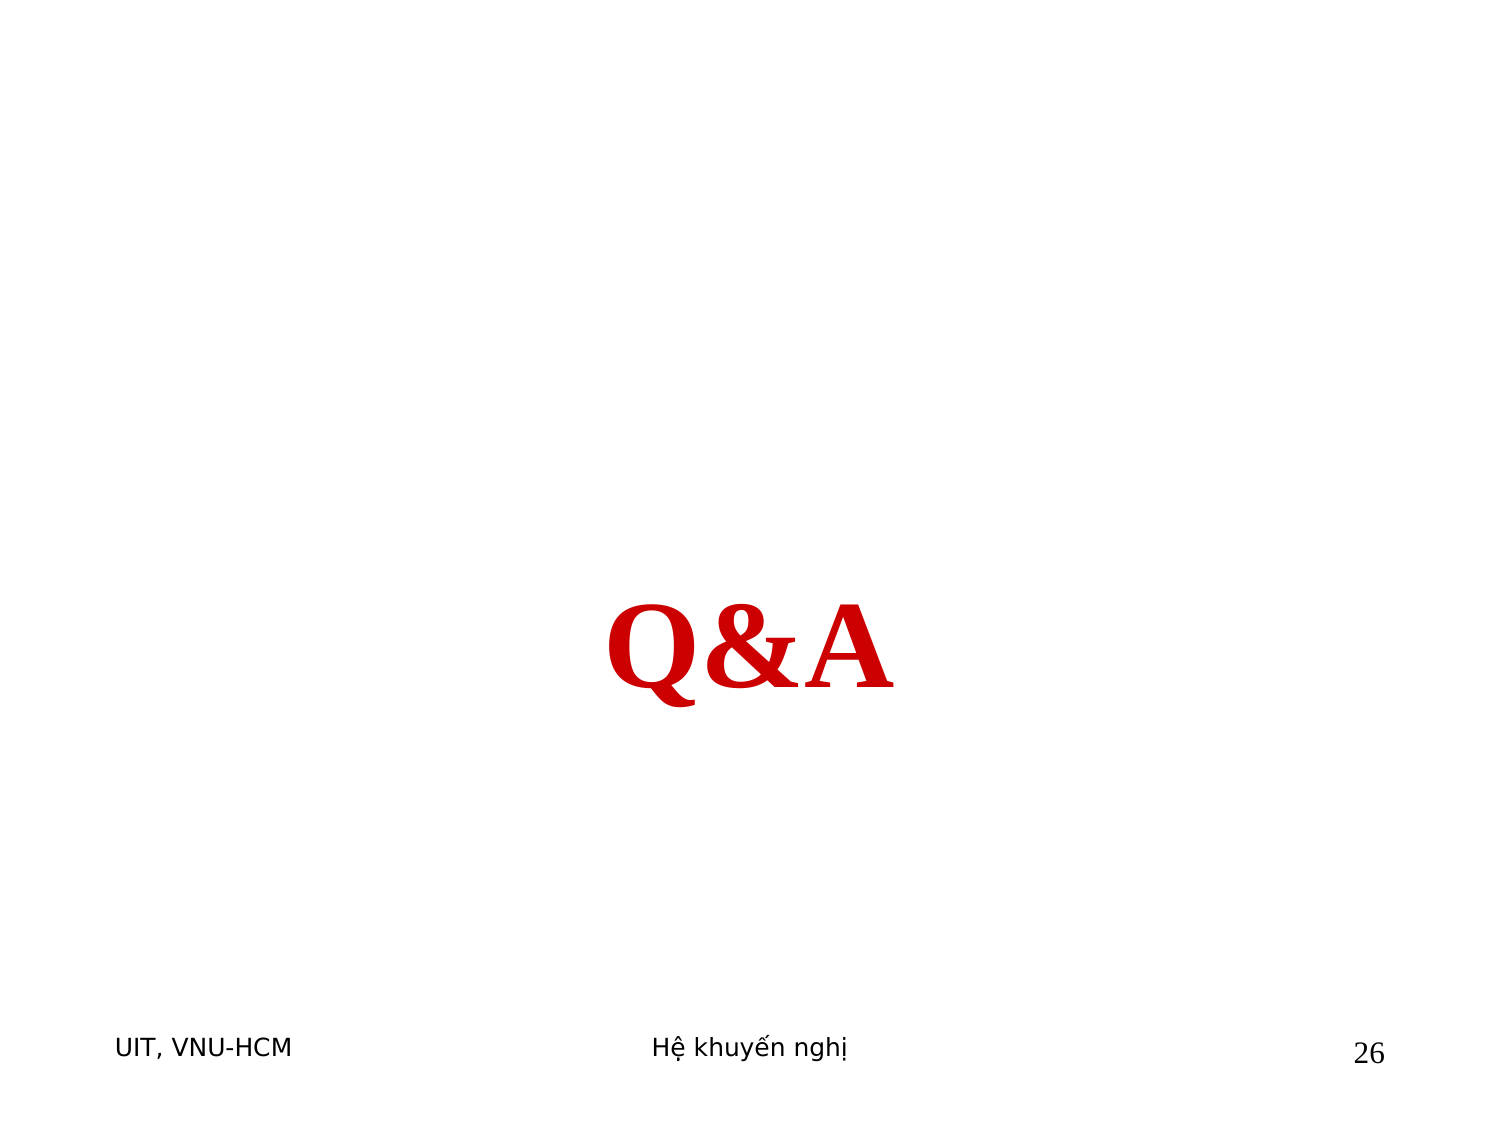

#
Q&A
UIT, VNU-HCM
Hệ khuyến nghị
26